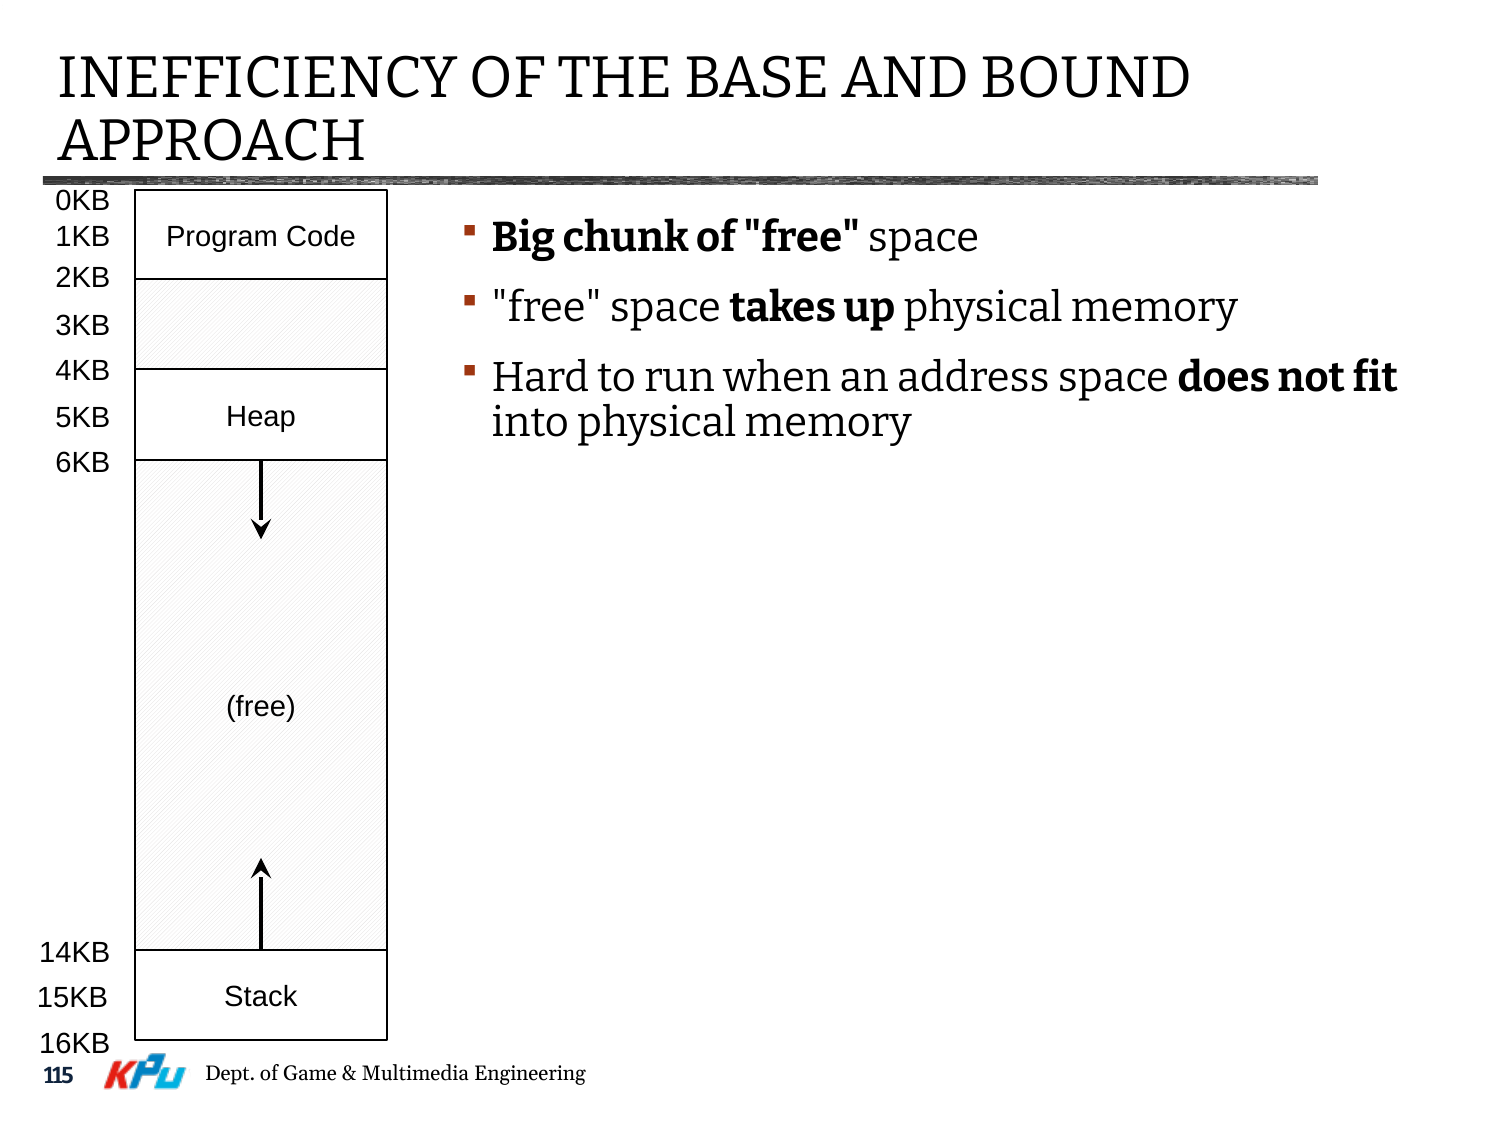

# Inefficiency of the Base and Bound Approach
0KB
Program Code
1KB
2KB

3KB
4KB
Heap
5KB
6KB
(free)
14KB
Stack
15KB
16KB
Big chunk of "free" space
"free" space takes up physical memory
Hard to run when an address space does not fit into physical memory

Dept. of Game & Multimedia Engineering
115